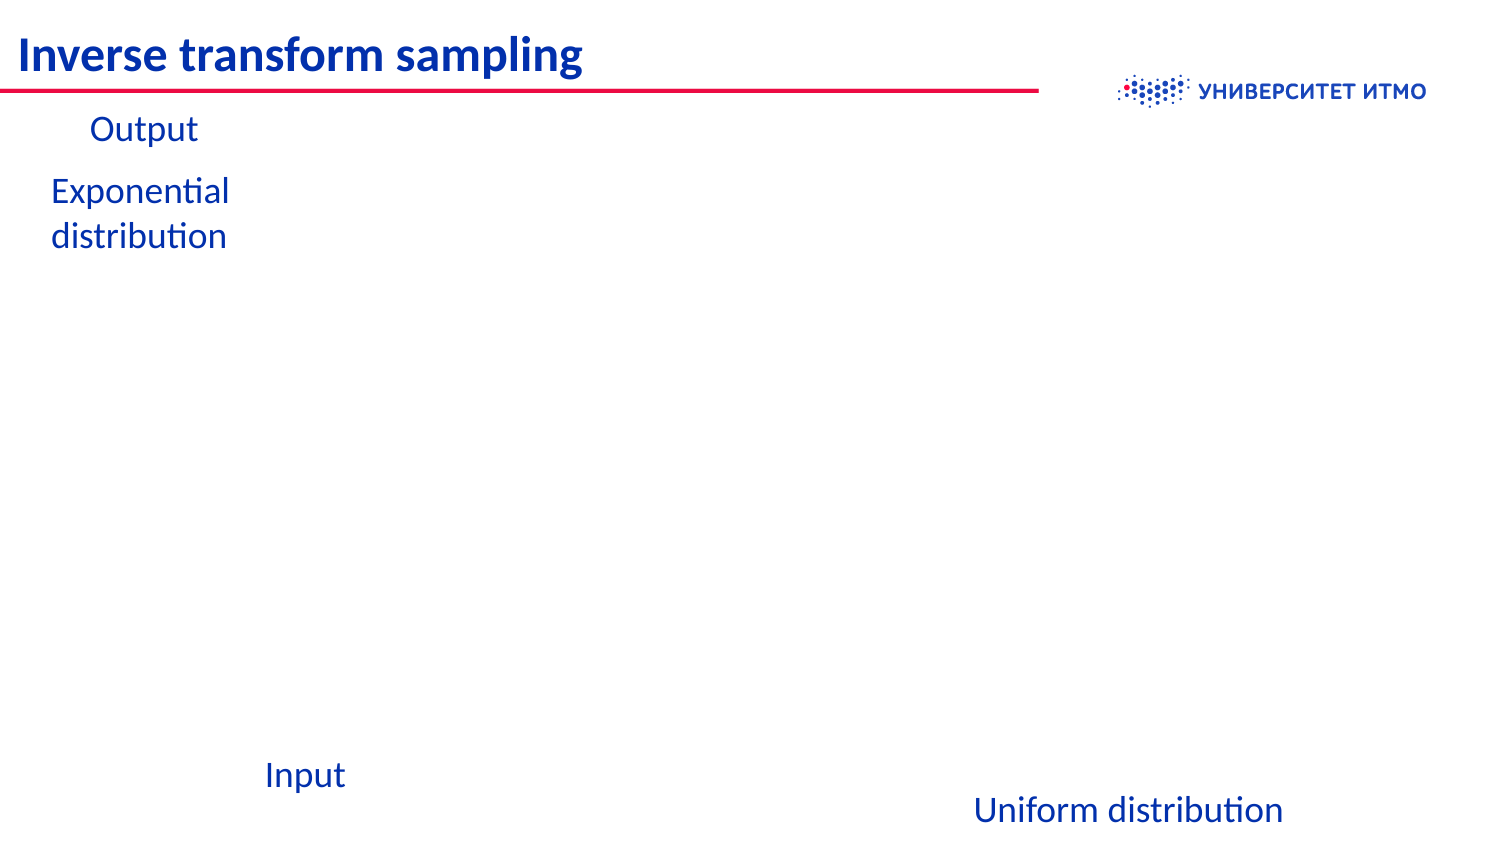

Inverse transform sampling
Output
Exponential distribution

Input
Uniform distribution